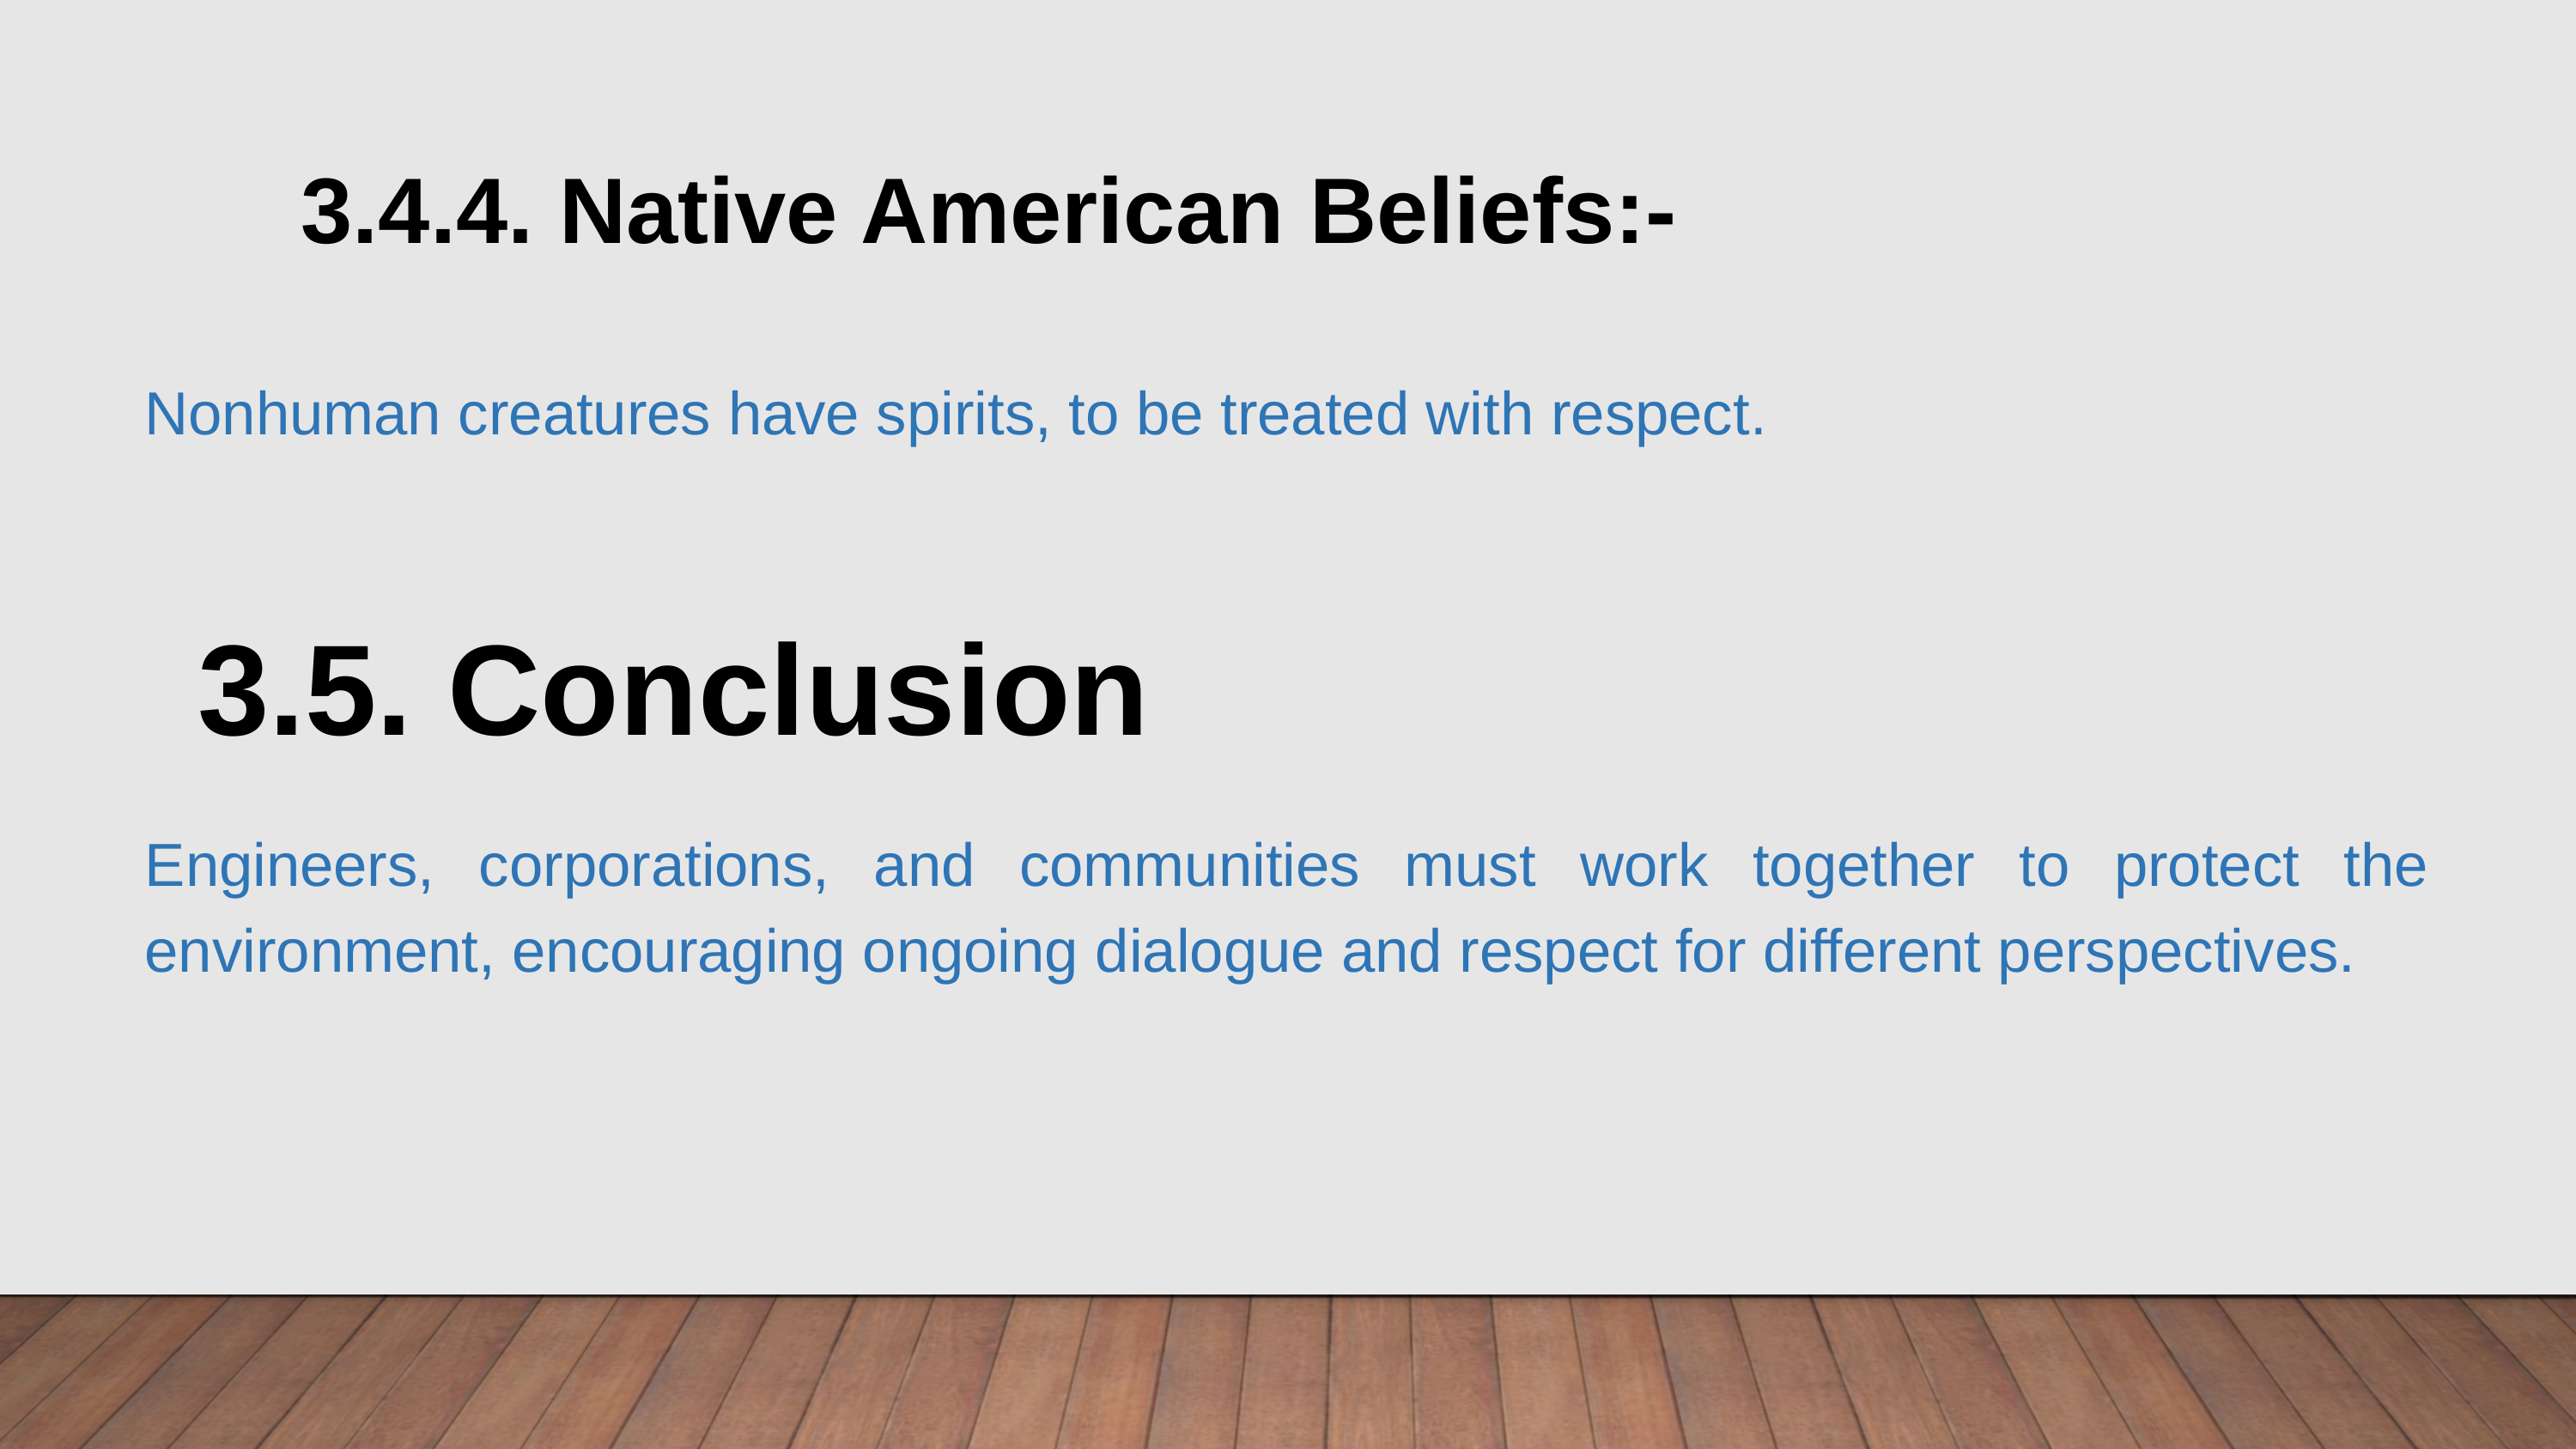

3.4.4. Native American Beliefs:-
Nonhuman creatures have spirits, to be treated with respect.
3.5. Conclusion
Engineers, corporations, and communities must work together to protect the environment, encouraging ongoing dialogue and respect for different perspectives.